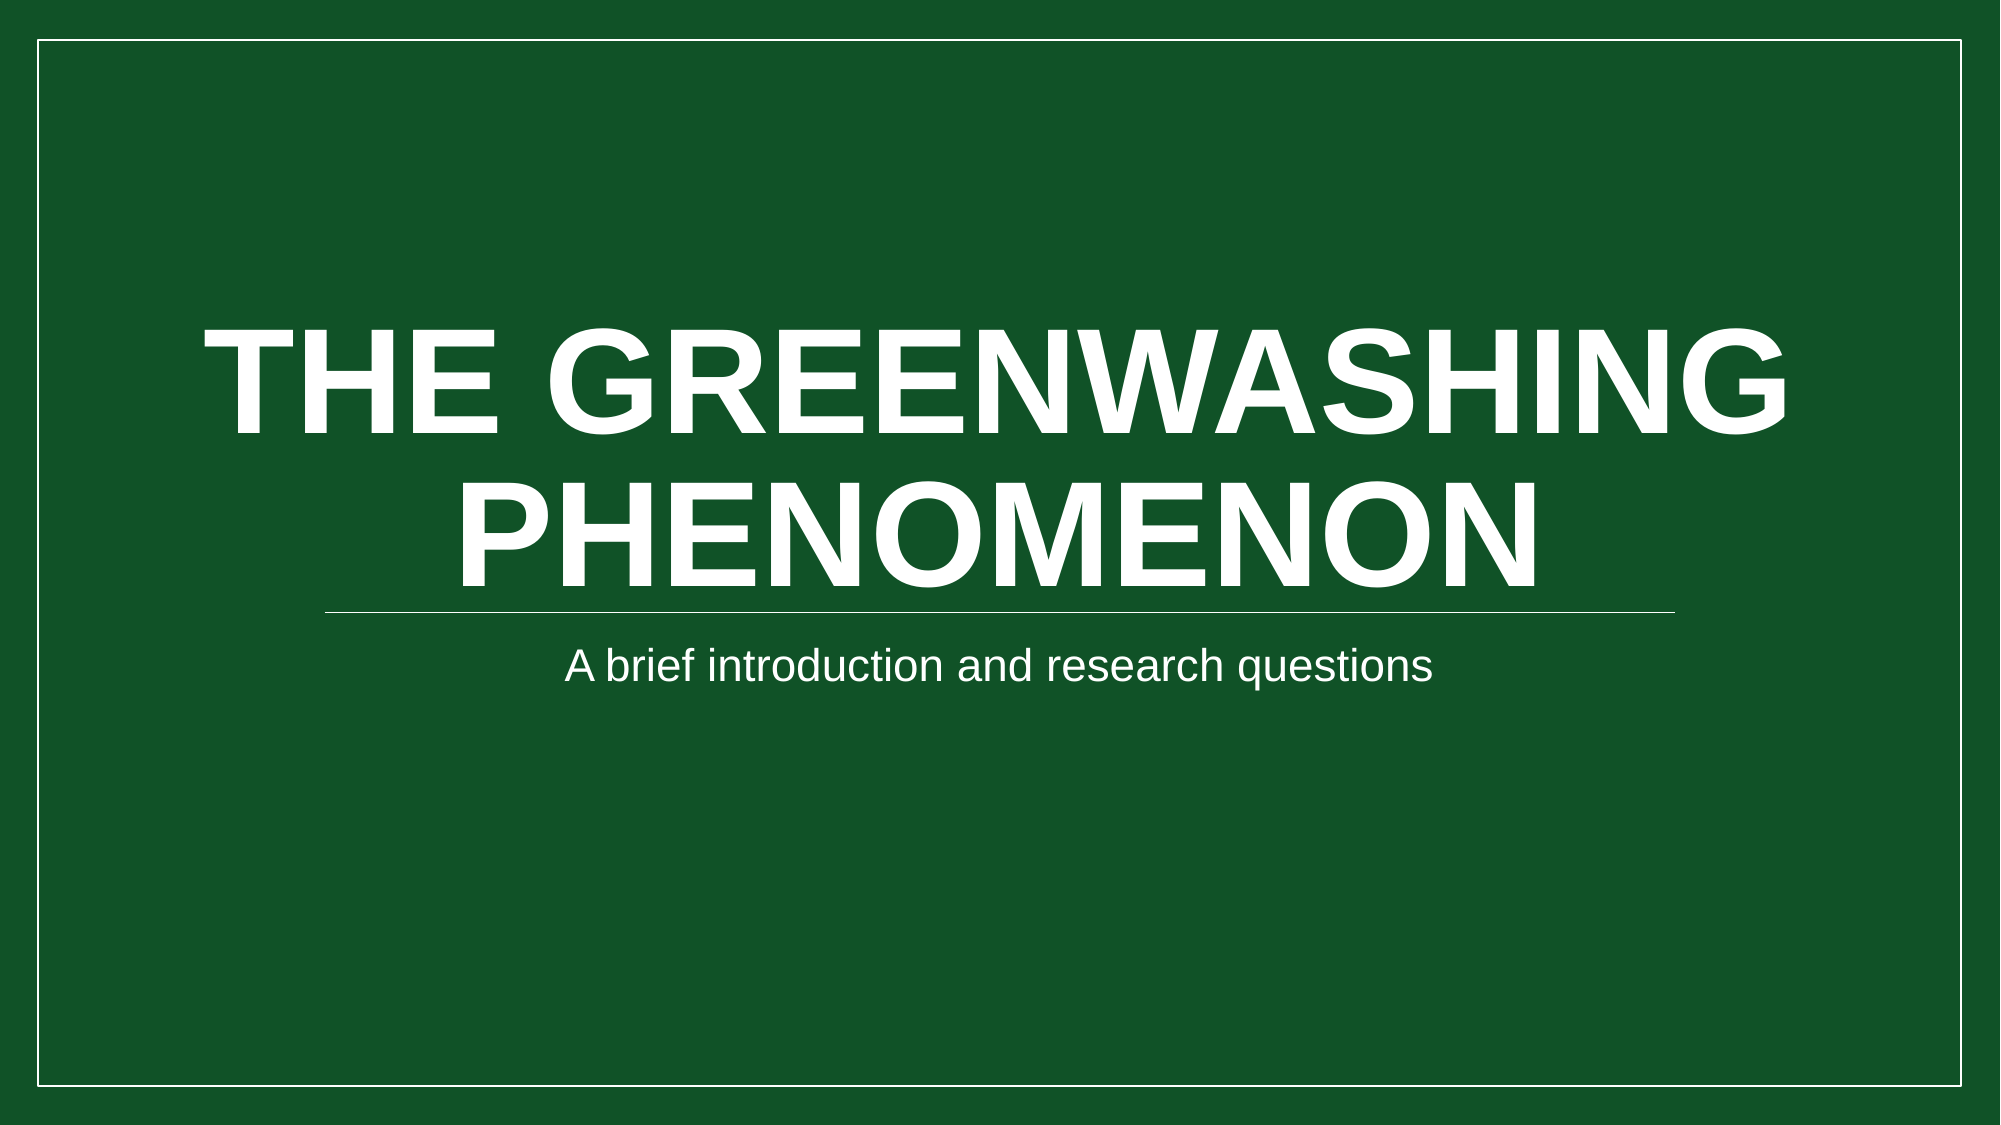

# The greenwashing phenomenon
A brief introduction and research questions